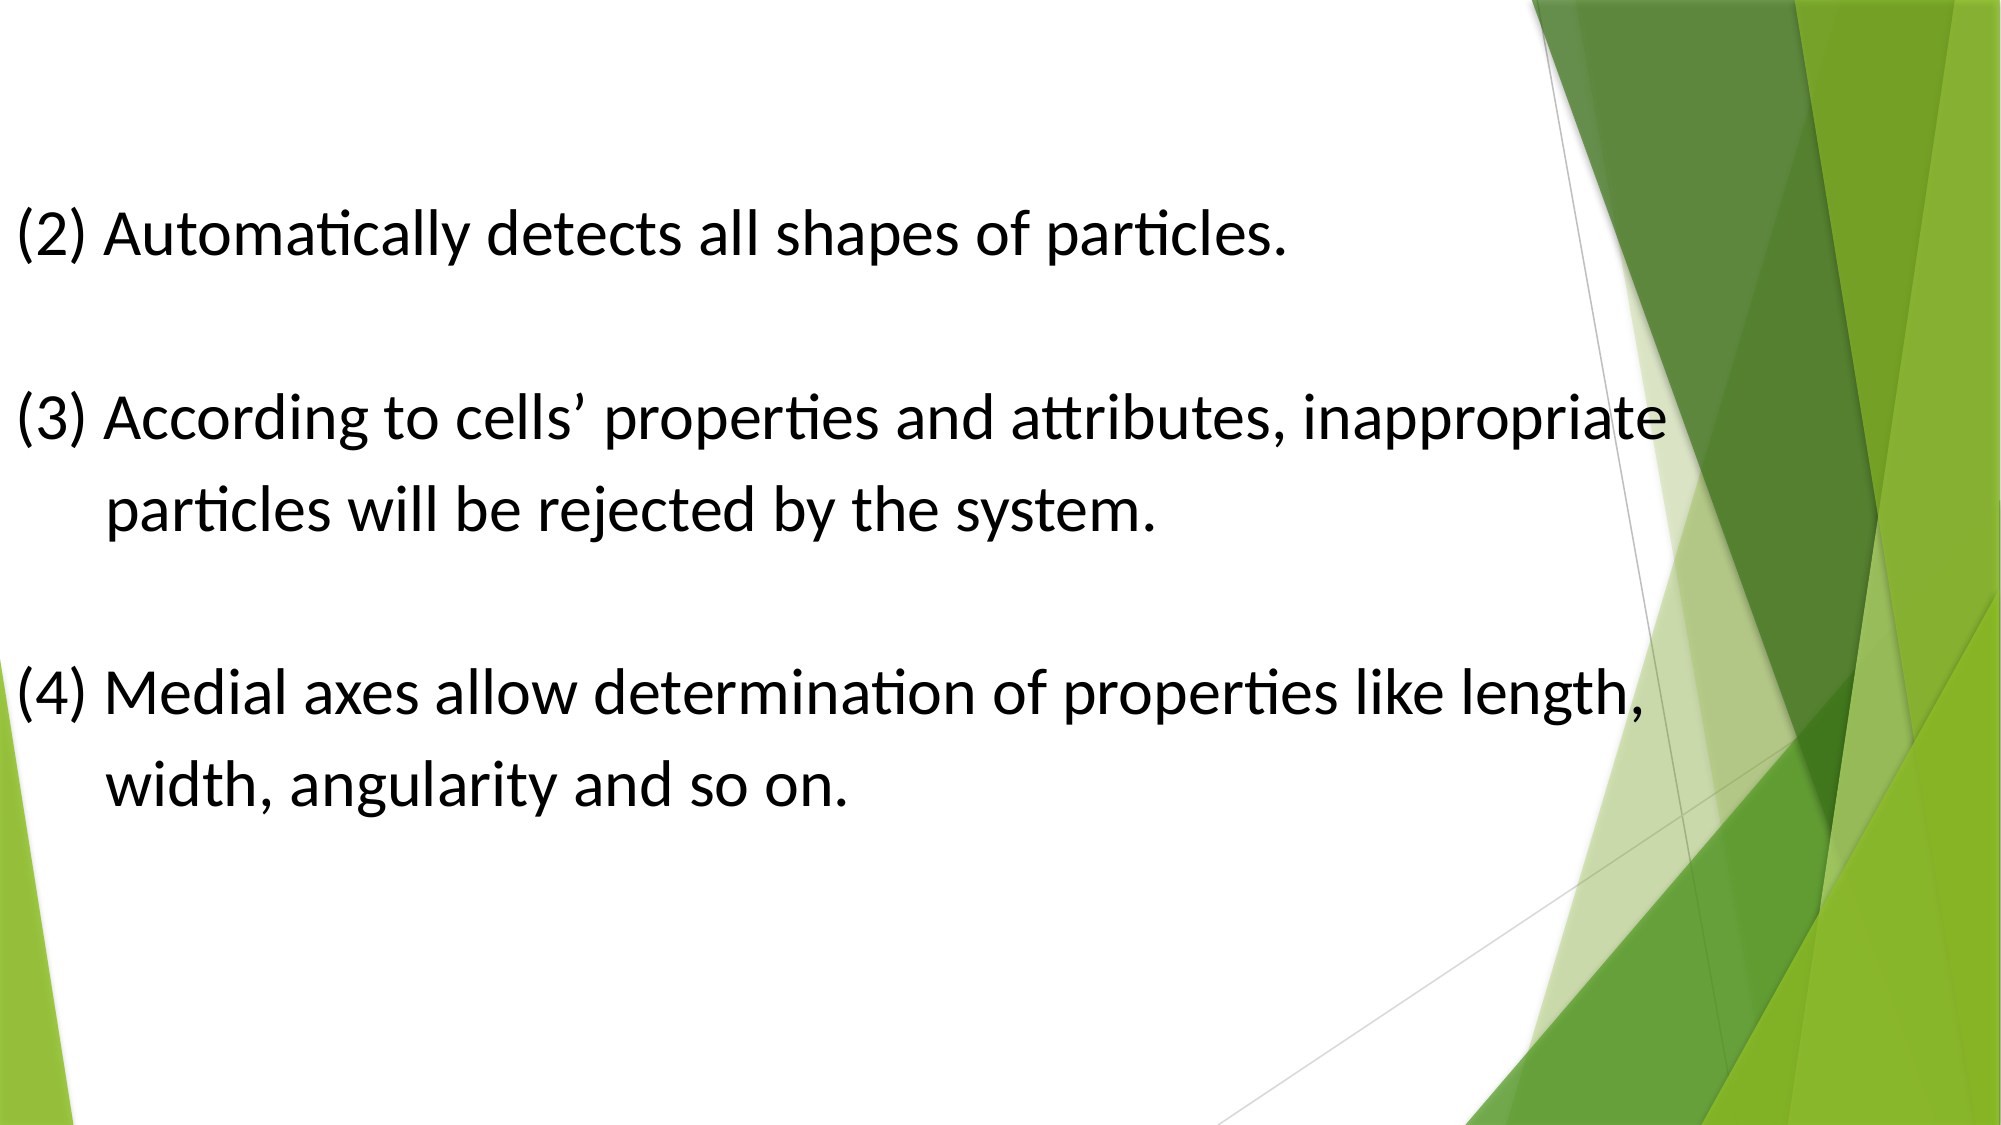

(2) Automatically detects all shapes of particles.

(3) According to cells’ properties and attributes, inappropriate
      particles will be rejected by the system.

(4) Medial axes allow determination of properties like length,
      width, angularity and so on.